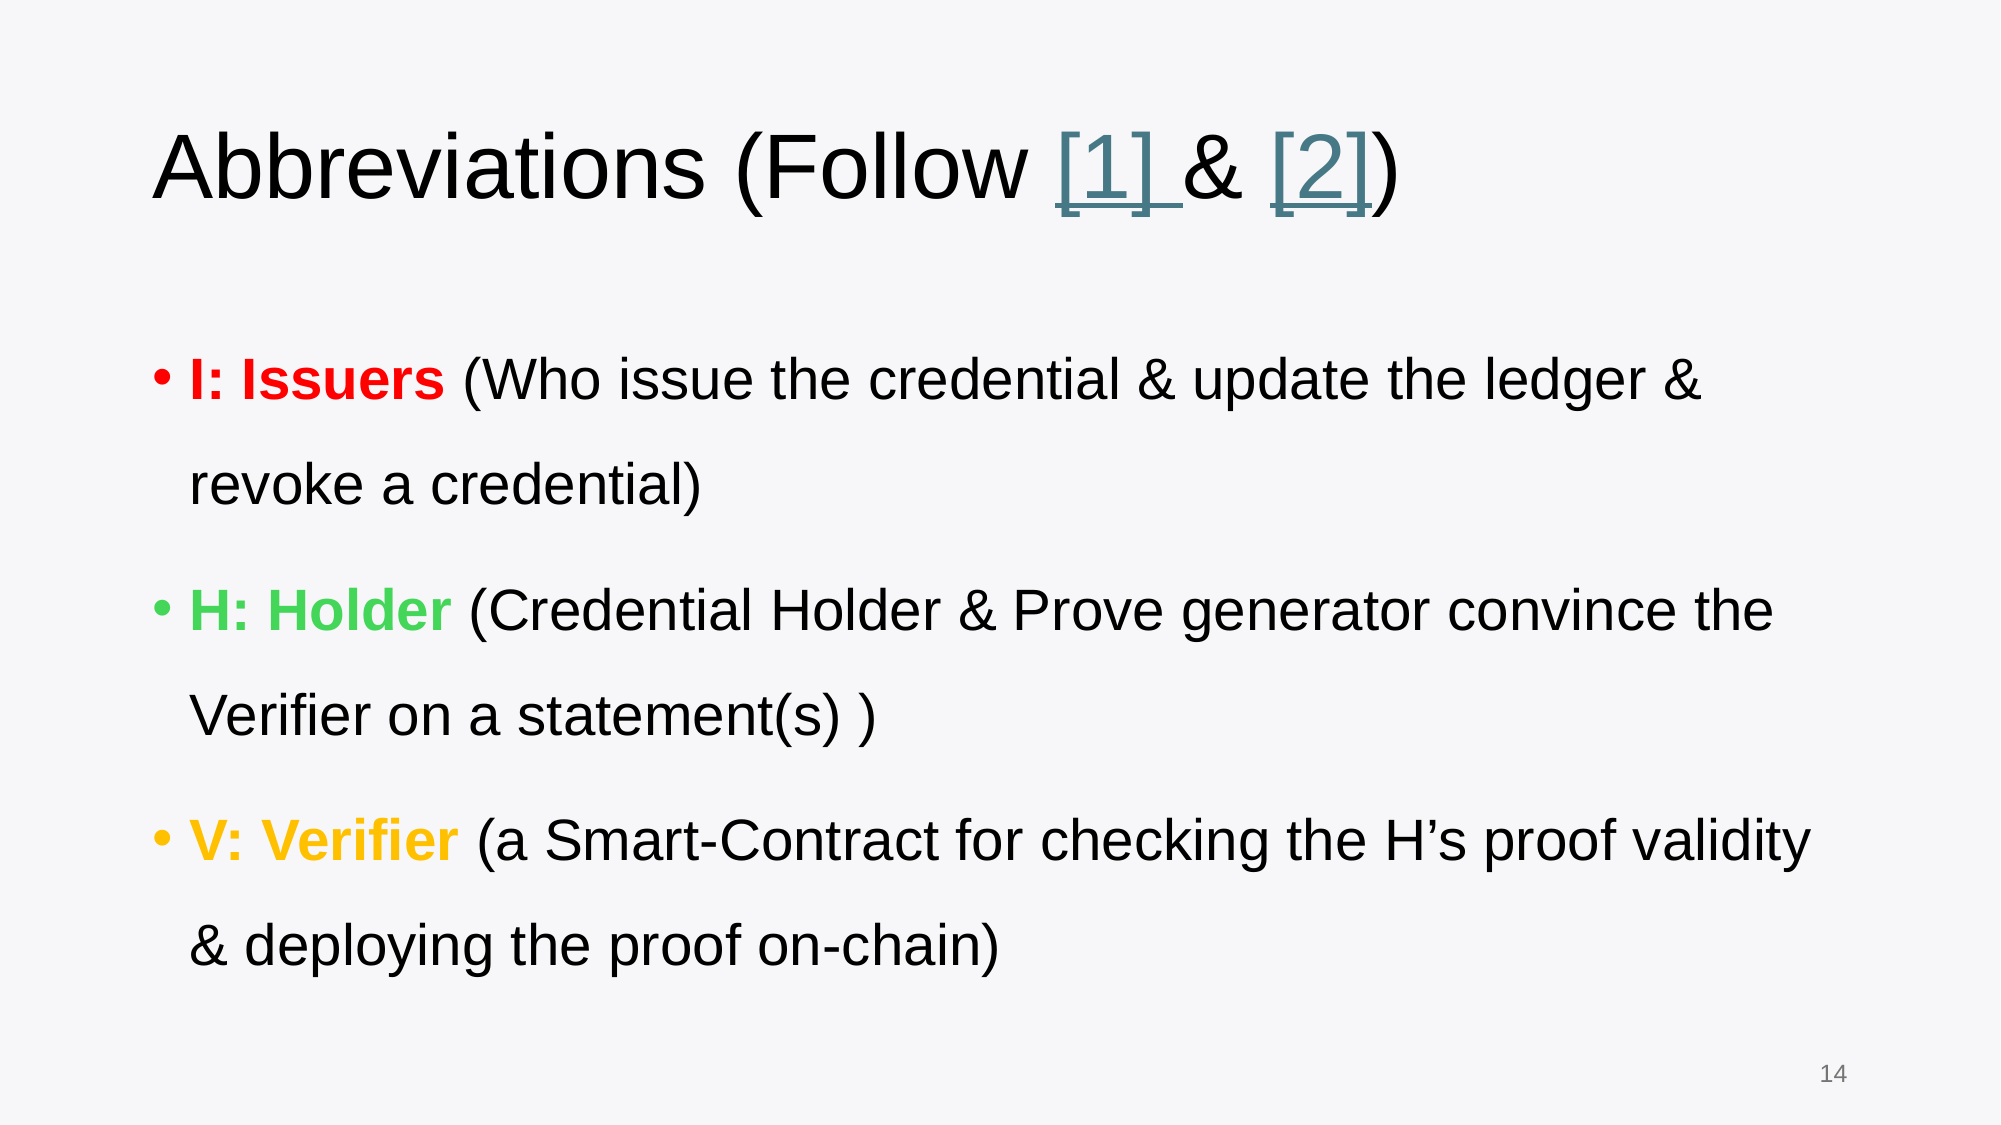

# Abbreviations (Follow [1] & [2])
I: Issuers (Who issue the credential & update the ledger & revoke a credential)
H: Holder (Credential Holder & Prove generator convince the Verifier on a statement(s) )
V: Verifier (a Smart-Contract for checking the H’s proof validity & deploying the proof on-chain)

14